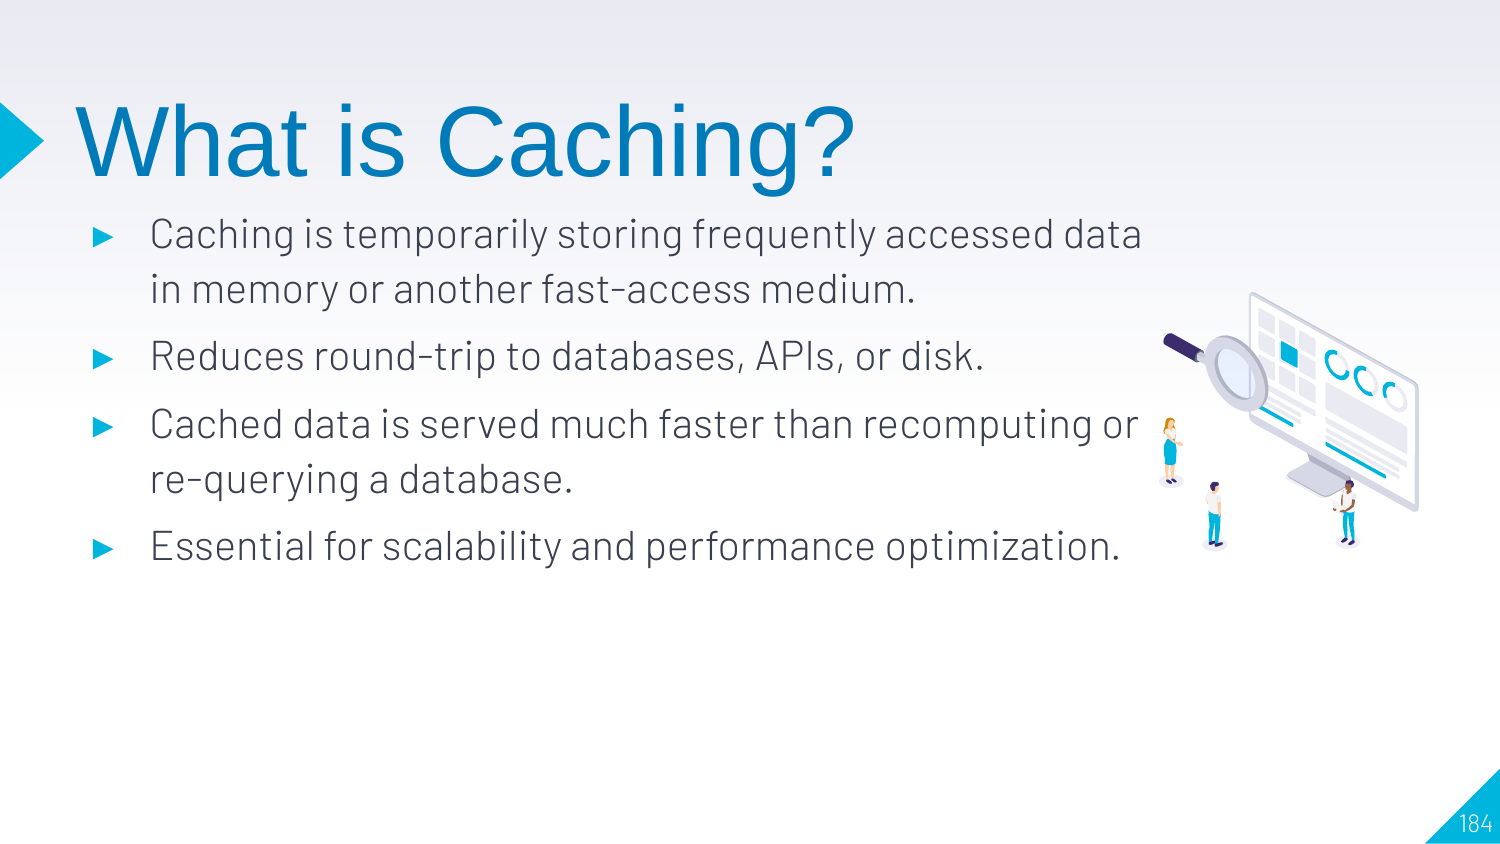

# What is Caching?
Caching is temporarily storing frequently accessed data in memory or another fast-access medium.
Reduces round-trip to databases, APIs, or disk.
Cached data is served much faster than recomputing or re-querying a database.
Essential for scalability and performance optimization.

184